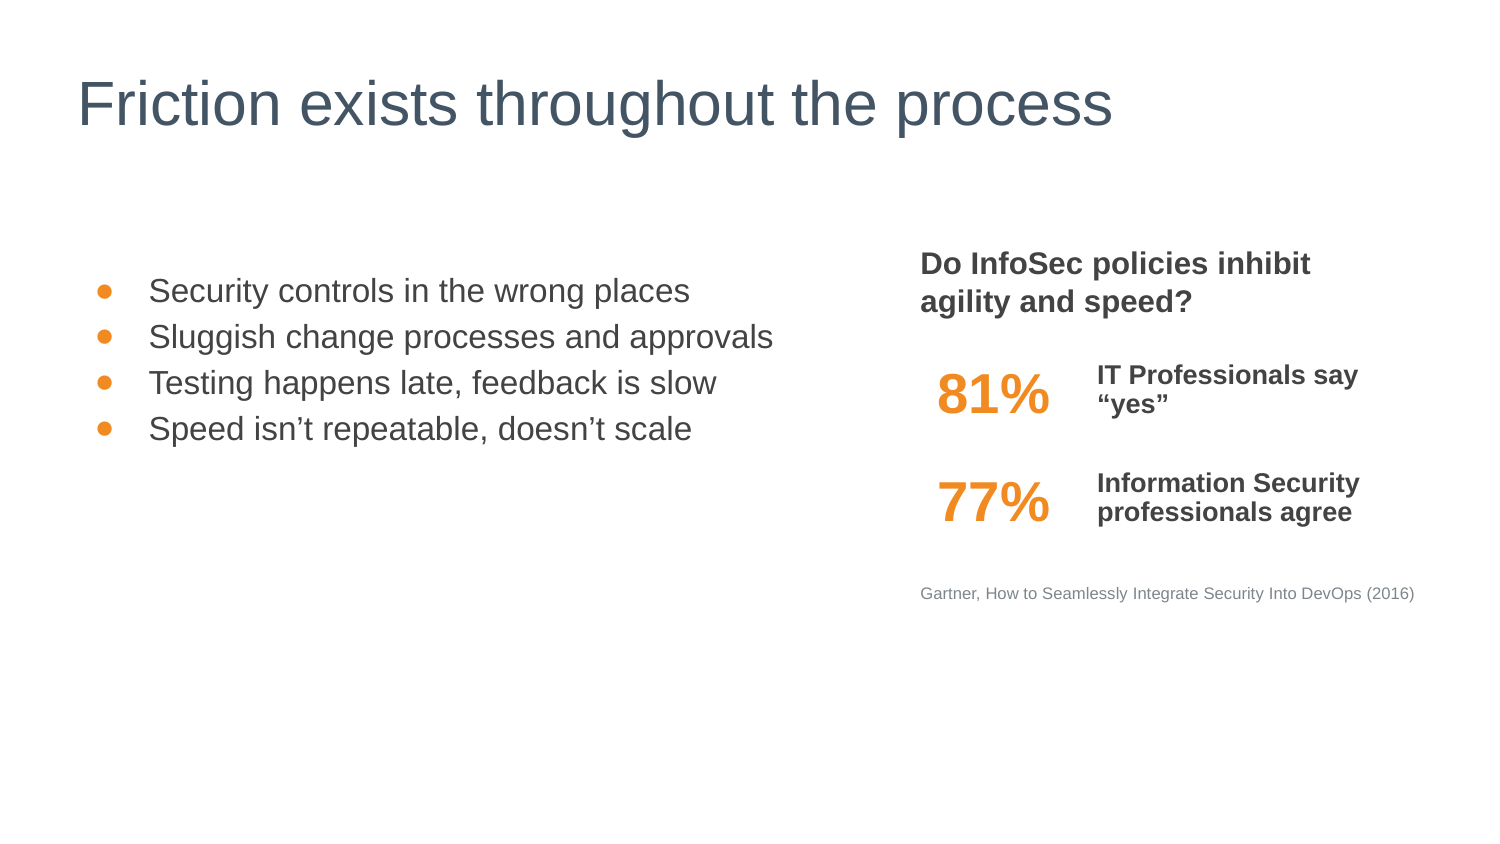

# Friction exists throughout the process
Do InfoSec policies inhibit agility and speed?
Security controls in the wrong places
Sluggish change processes and approvals
Testing happens late, feedback is slow
Speed isn’t repeatable, doesn’t scale
IT Professionals say “yes”
81%
Information Security professionals agree
77%
Gartner, How to Seamlessly Integrate Security Into DevOps (2016)